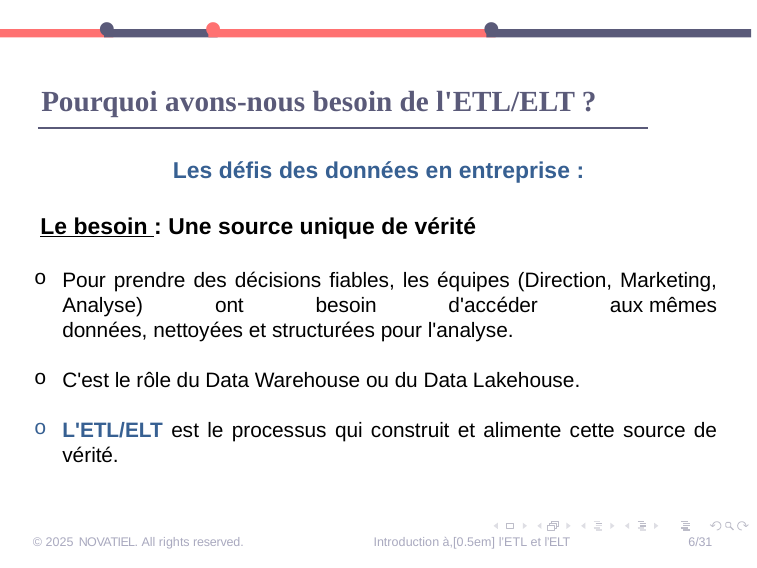

•	•	•

# Pourquoi avons-nous besoin de l'ETL/ELT ?

Les défis des données en entreprise :

Le besoin : Une source unique de vérité

Pour prendre des décisions fiables, les équipes (Direction, Marketing, Analyse) ont besoin d'accéder aux mêmes données, nettoyées et structurées pour l'analyse.

C'est le rôle du Data Warehouse ou du Data Lakehouse.

L'ETL/ELT est le processus qui construit et alimente cette source de vérité.

© 2025 NOVATIEL. All rights reserved.
Introduction à,[0.5em] l’ETL et l’ELT
6/31